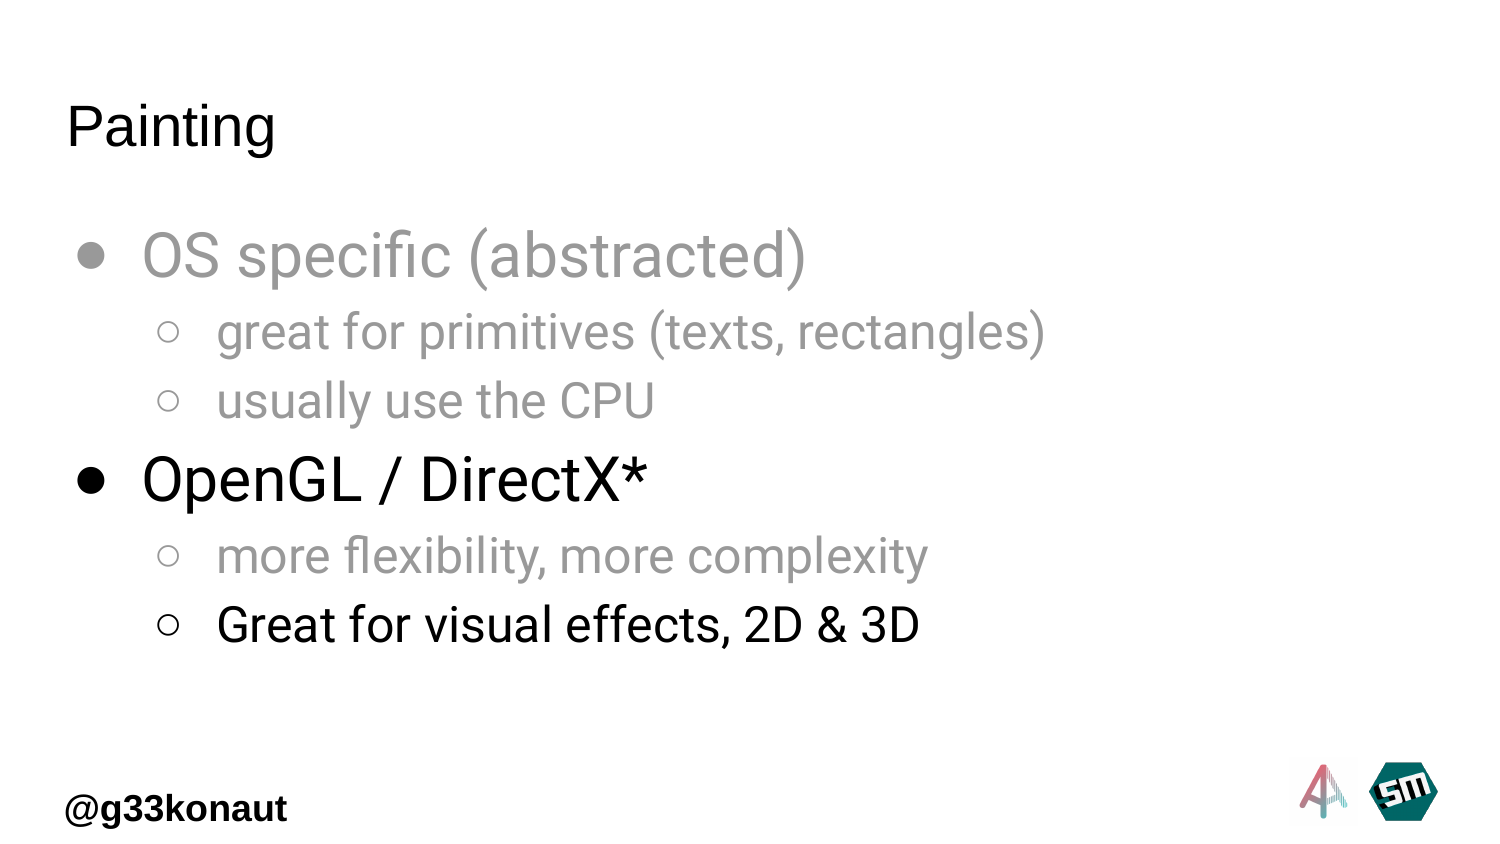

# Painting
OS specific (abstracted)
great for primitives (texts, rectangles)
usually use the CPU
OpenGL / DirectX*
more flexibility, more complexity
Great for visual effects, 2D & 3D